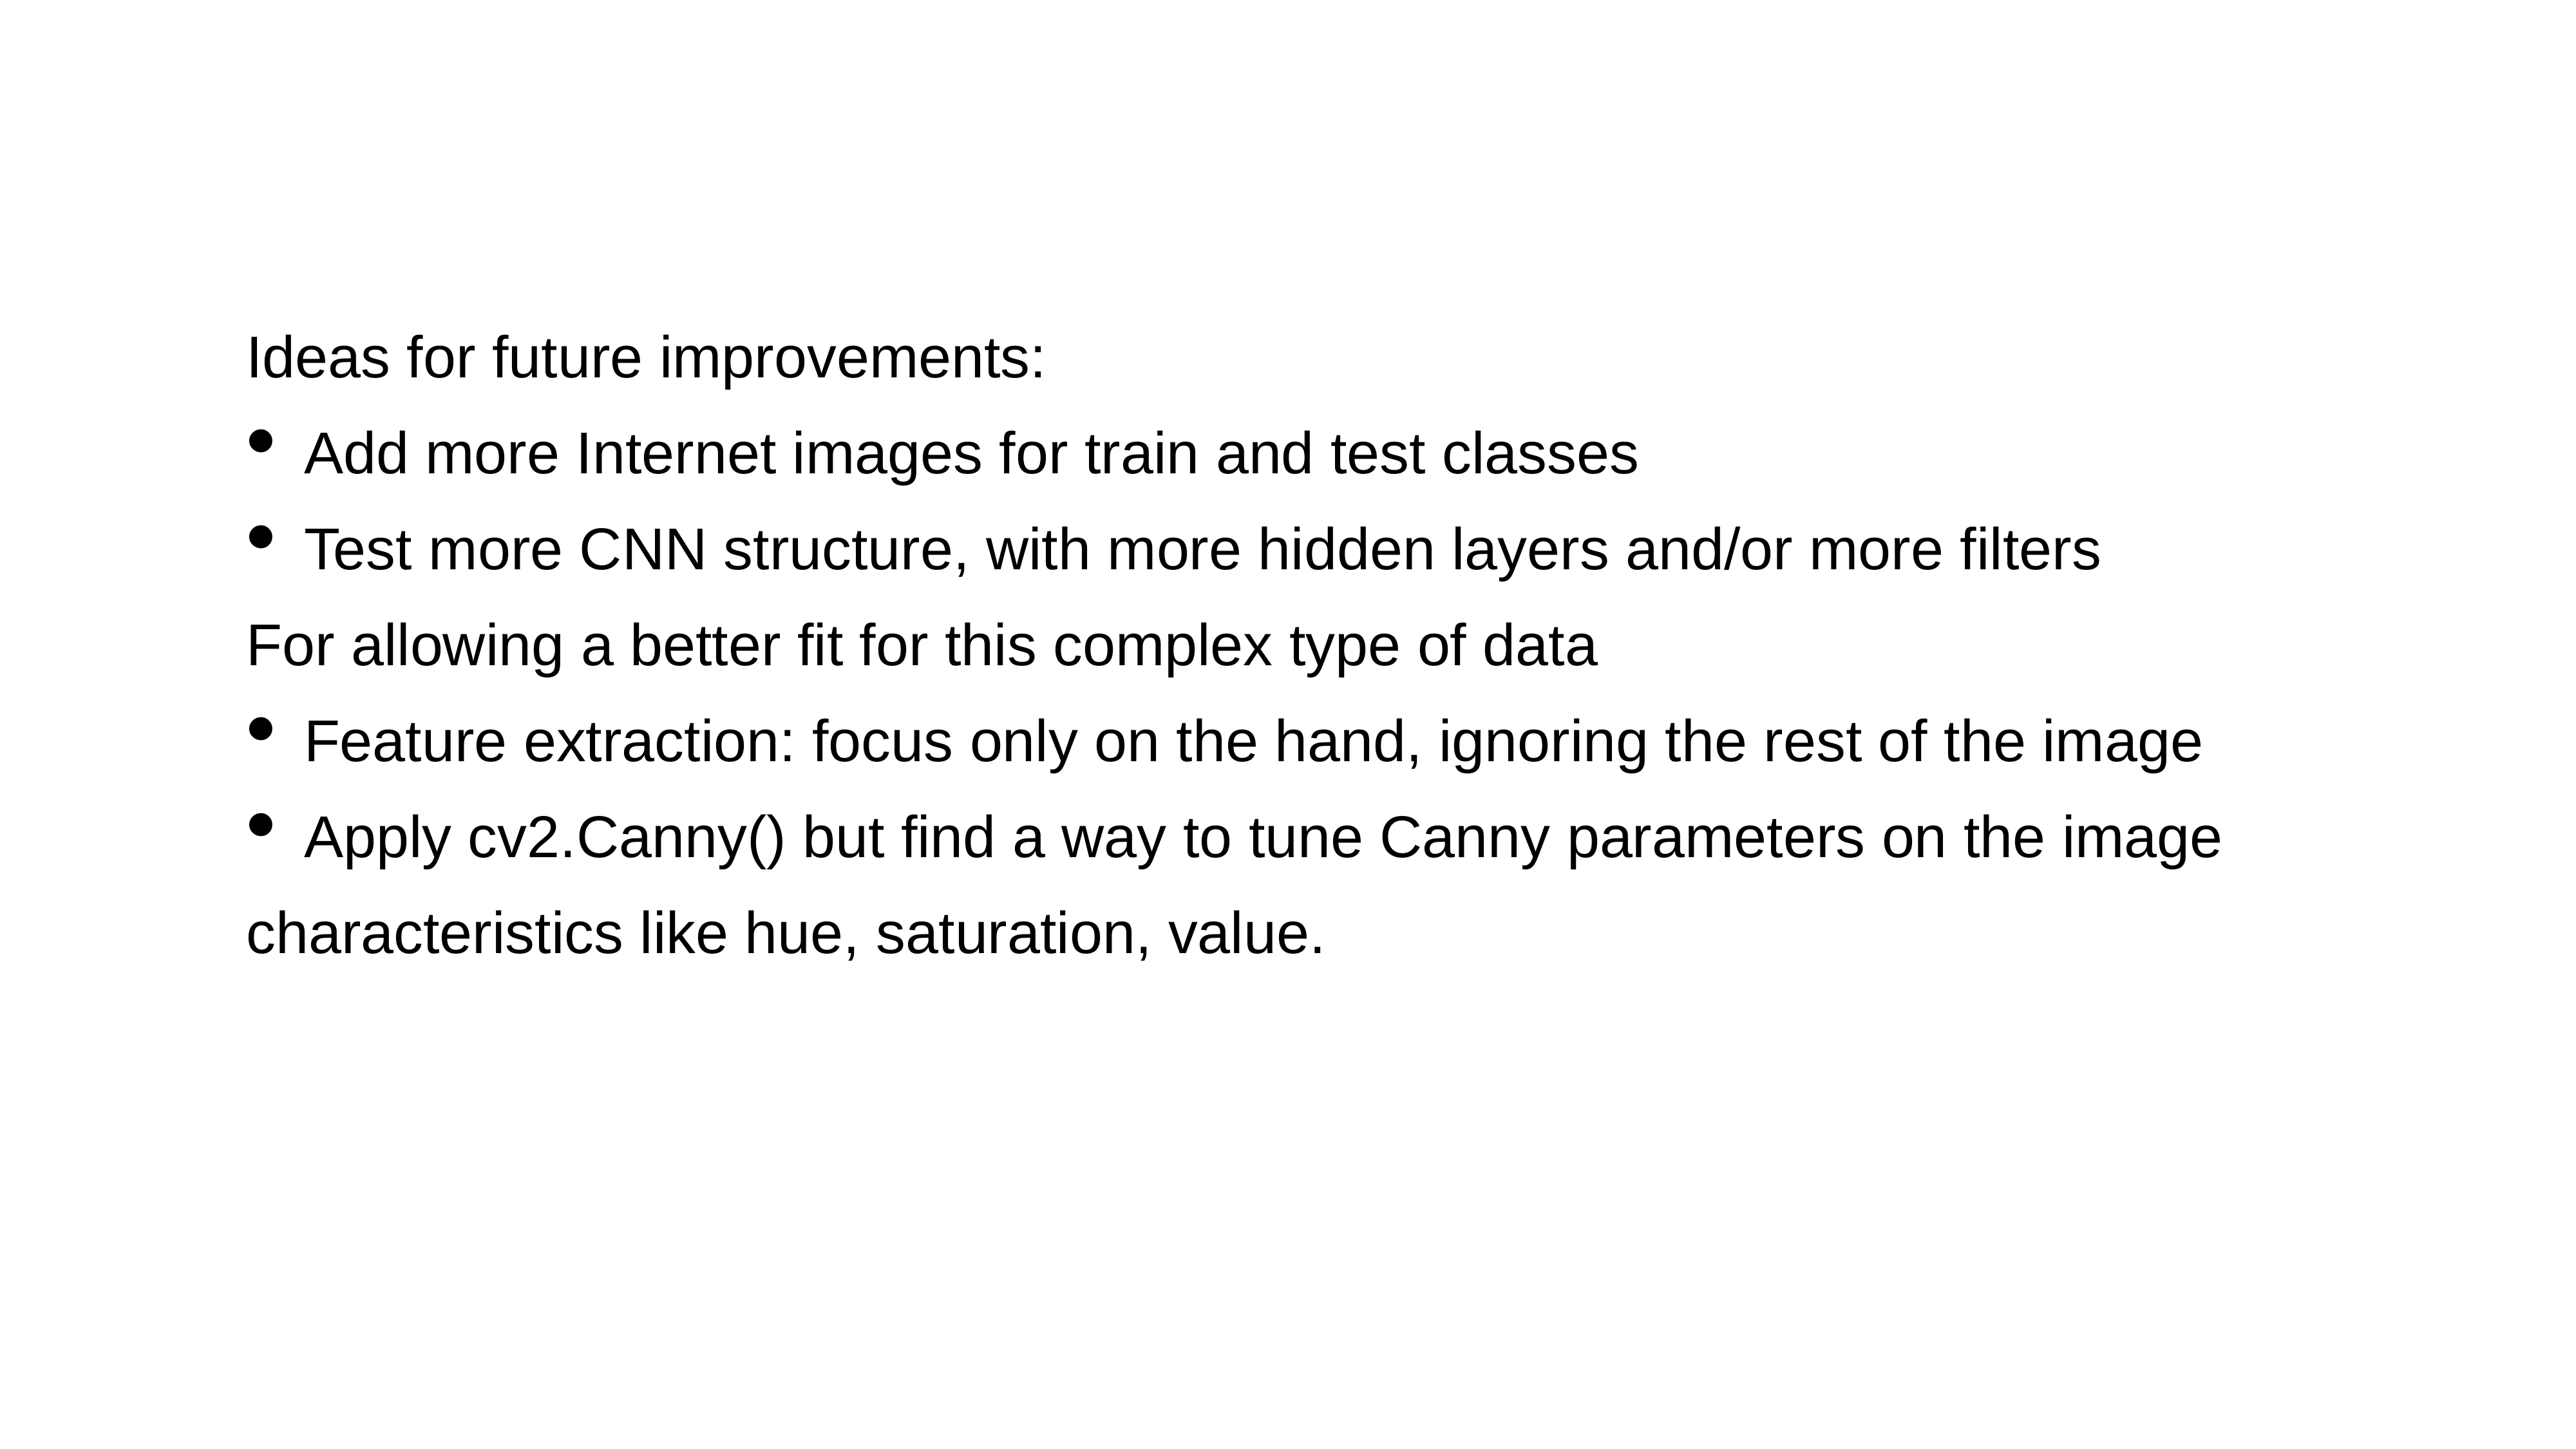

Ideas for future improvements:
Add more Internet images for train and test classes
Test more CNN structure, with more hidden layers and/or more filters
For allowing a better fit for this complex type of data
Feature extraction: focus only on the hand, ignoring the rest of the image
Apply cv2.Canny() but find a way to tune Canny parameters on the image
characteristics like hue, saturation, value.